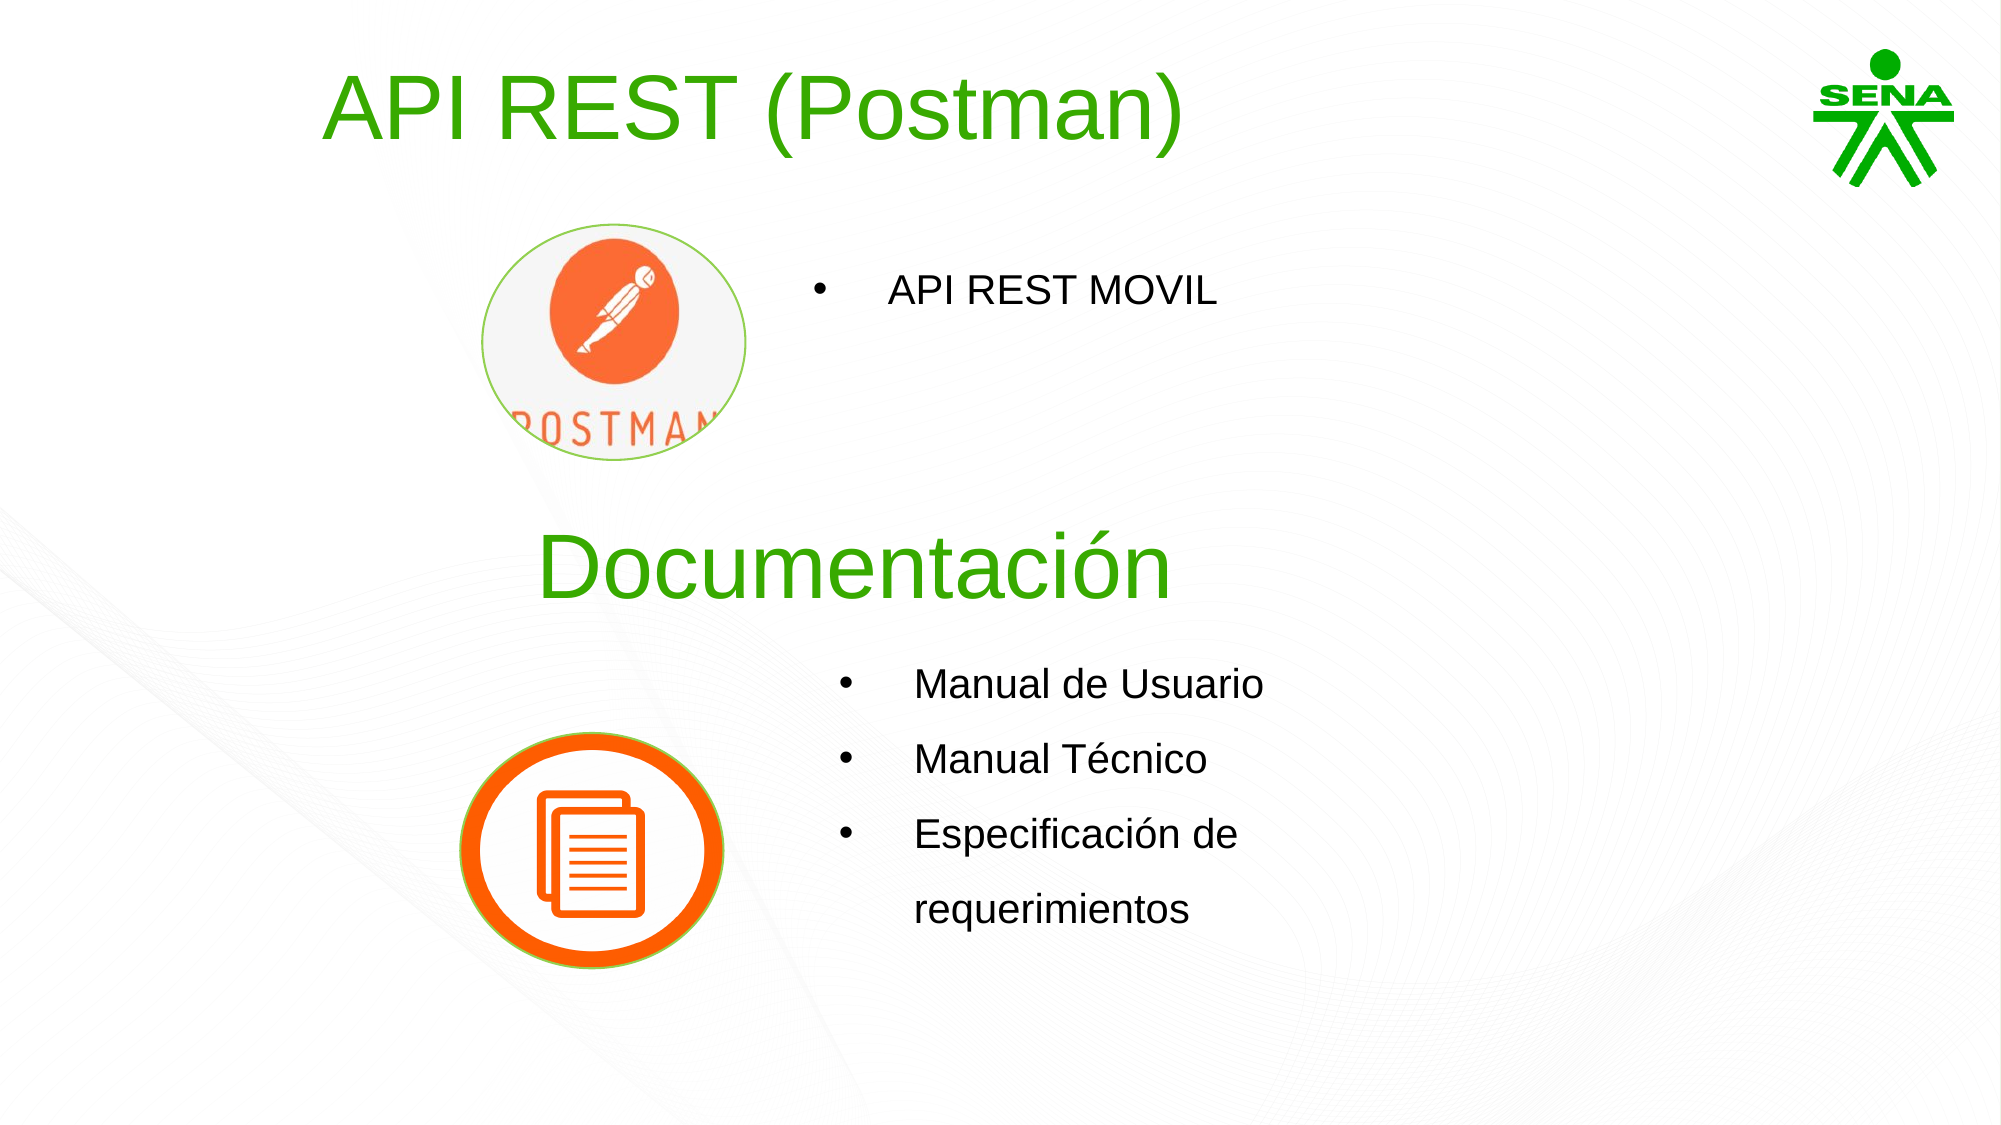

API REST (Postman)

API REST MOVIL

Documentación
Manual de Usuario
Manual Técnico
Especificación de requerimientos